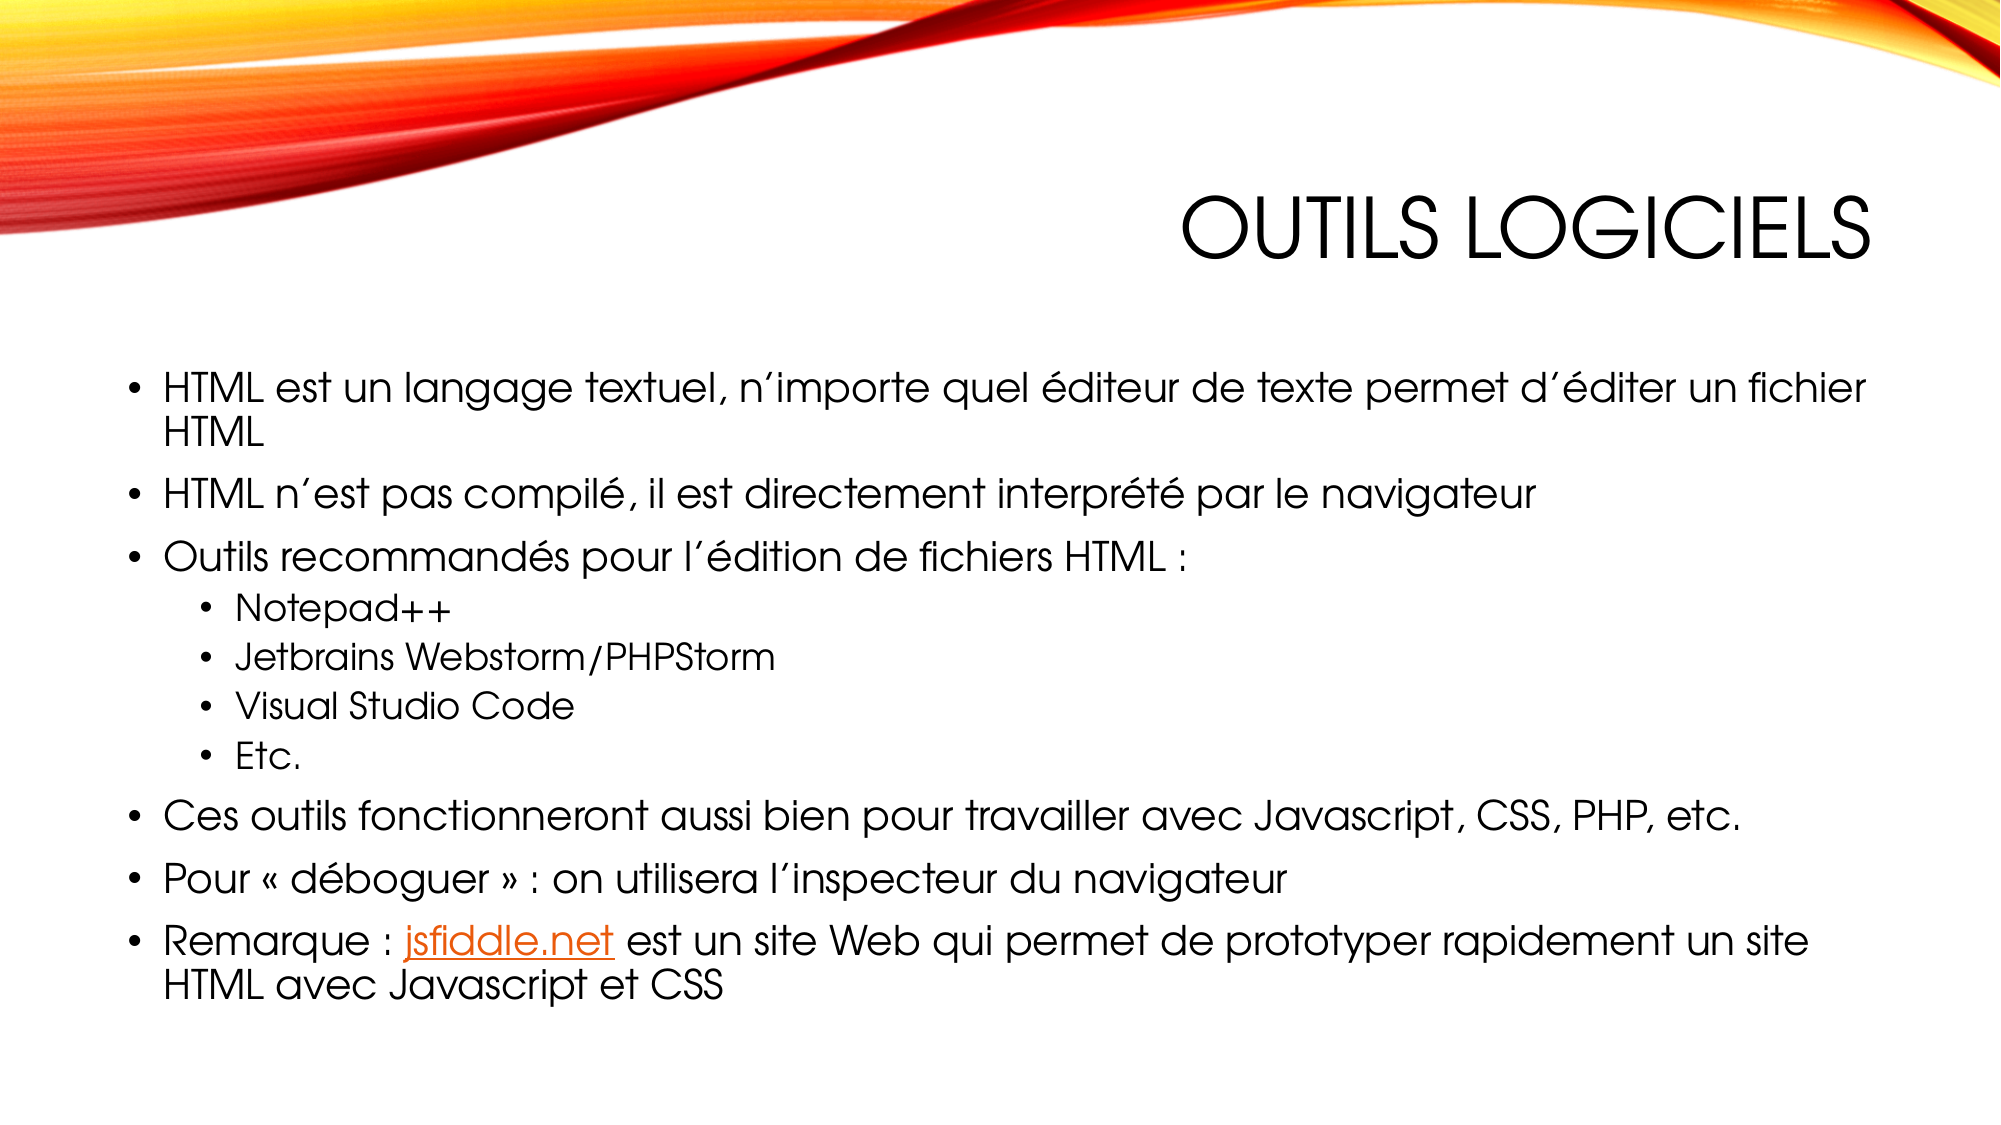

# Outils logiciels
HTML est un langage textuel, n’importe quel éditeur de texte permet d’éditer un fichier HTML
HTML n’est pas compilé, il est directement interprété par le navigateur
Outils recommandés pour l’édition de fichiers HTML :
Notepad++
Jetbrains Webstorm/PHPStorm
Visual Studio Code
Etc.
Ces outils fonctionneront aussi bien pour travailler avec Javascript, CSS, PHP, etc.
Pour « déboguer » : on utilisera l’inspecteur du navigateur
Remarque : jsfiddle.net est un site Web qui permet de prototyper rapidement un site HTML avec Javascript et CSS